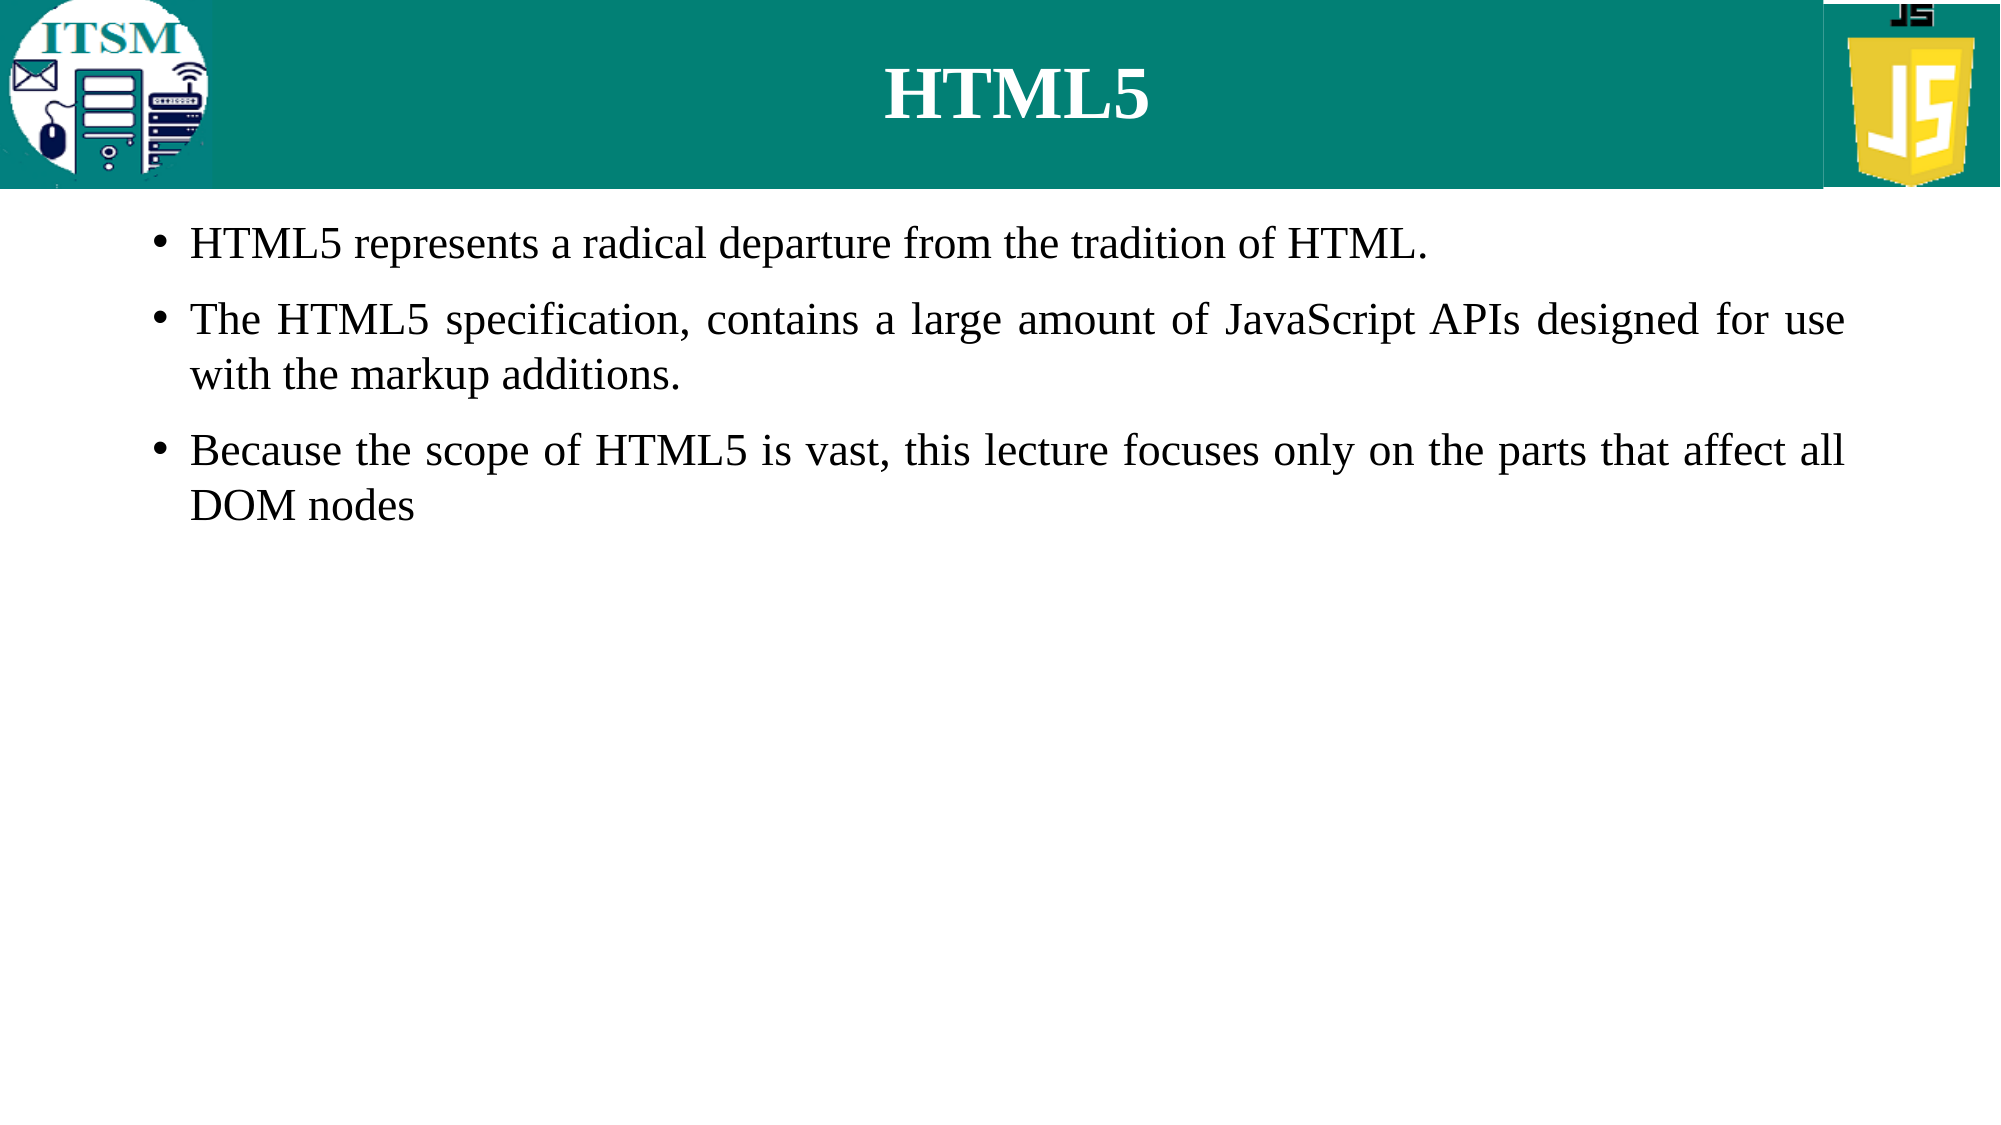

# HTML5
HTML5 represents a radical departure from the tradition of HTML.
The HTML5 specification, contains a large amount of JavaScript APIs designed for use with the markup additions.
Because the scope of HTML5 is vast, this lecture focuses only on the parts that affect all DOM nodes